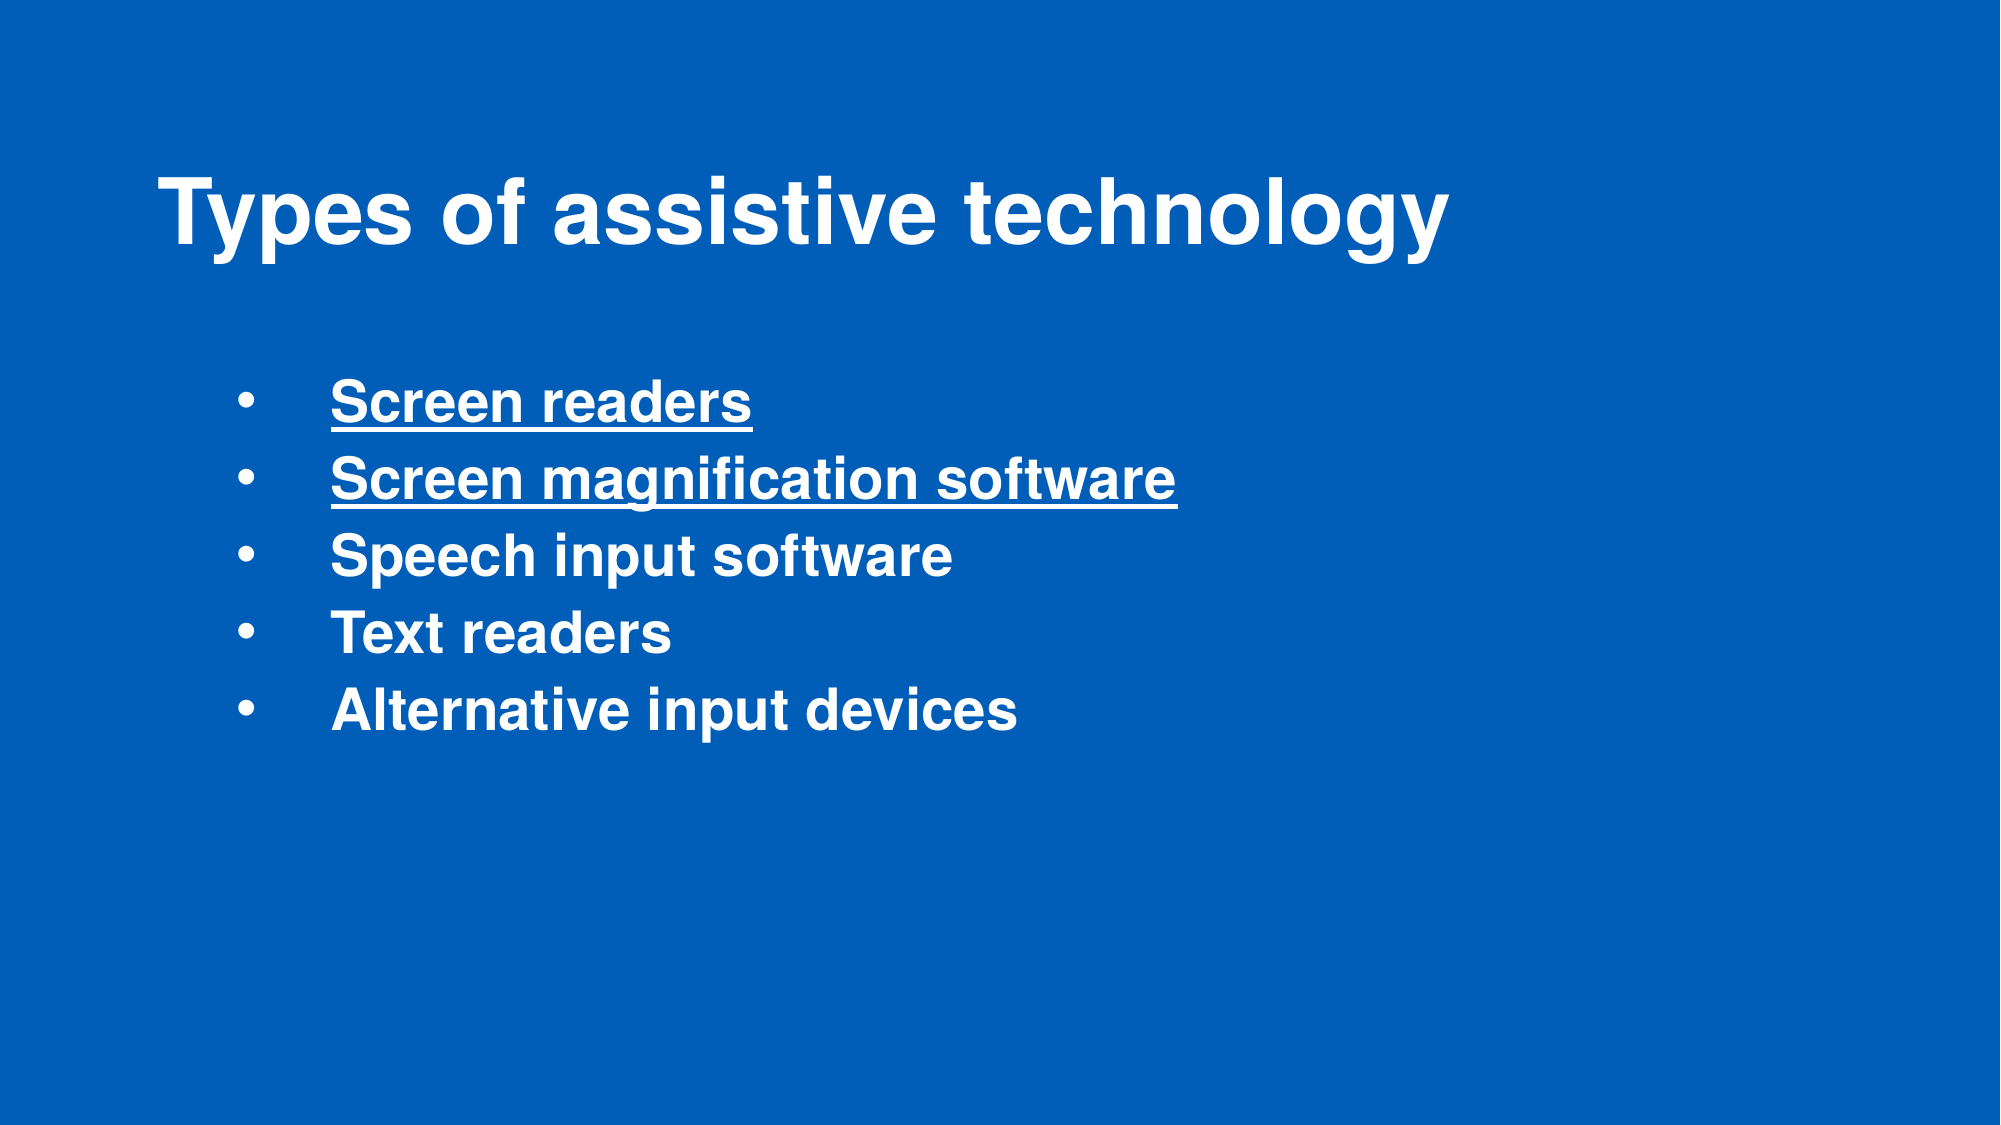

# Types of assistive technology
Screen readers
Screen magnification software
Speech input software
Text readers
Alternative input devices